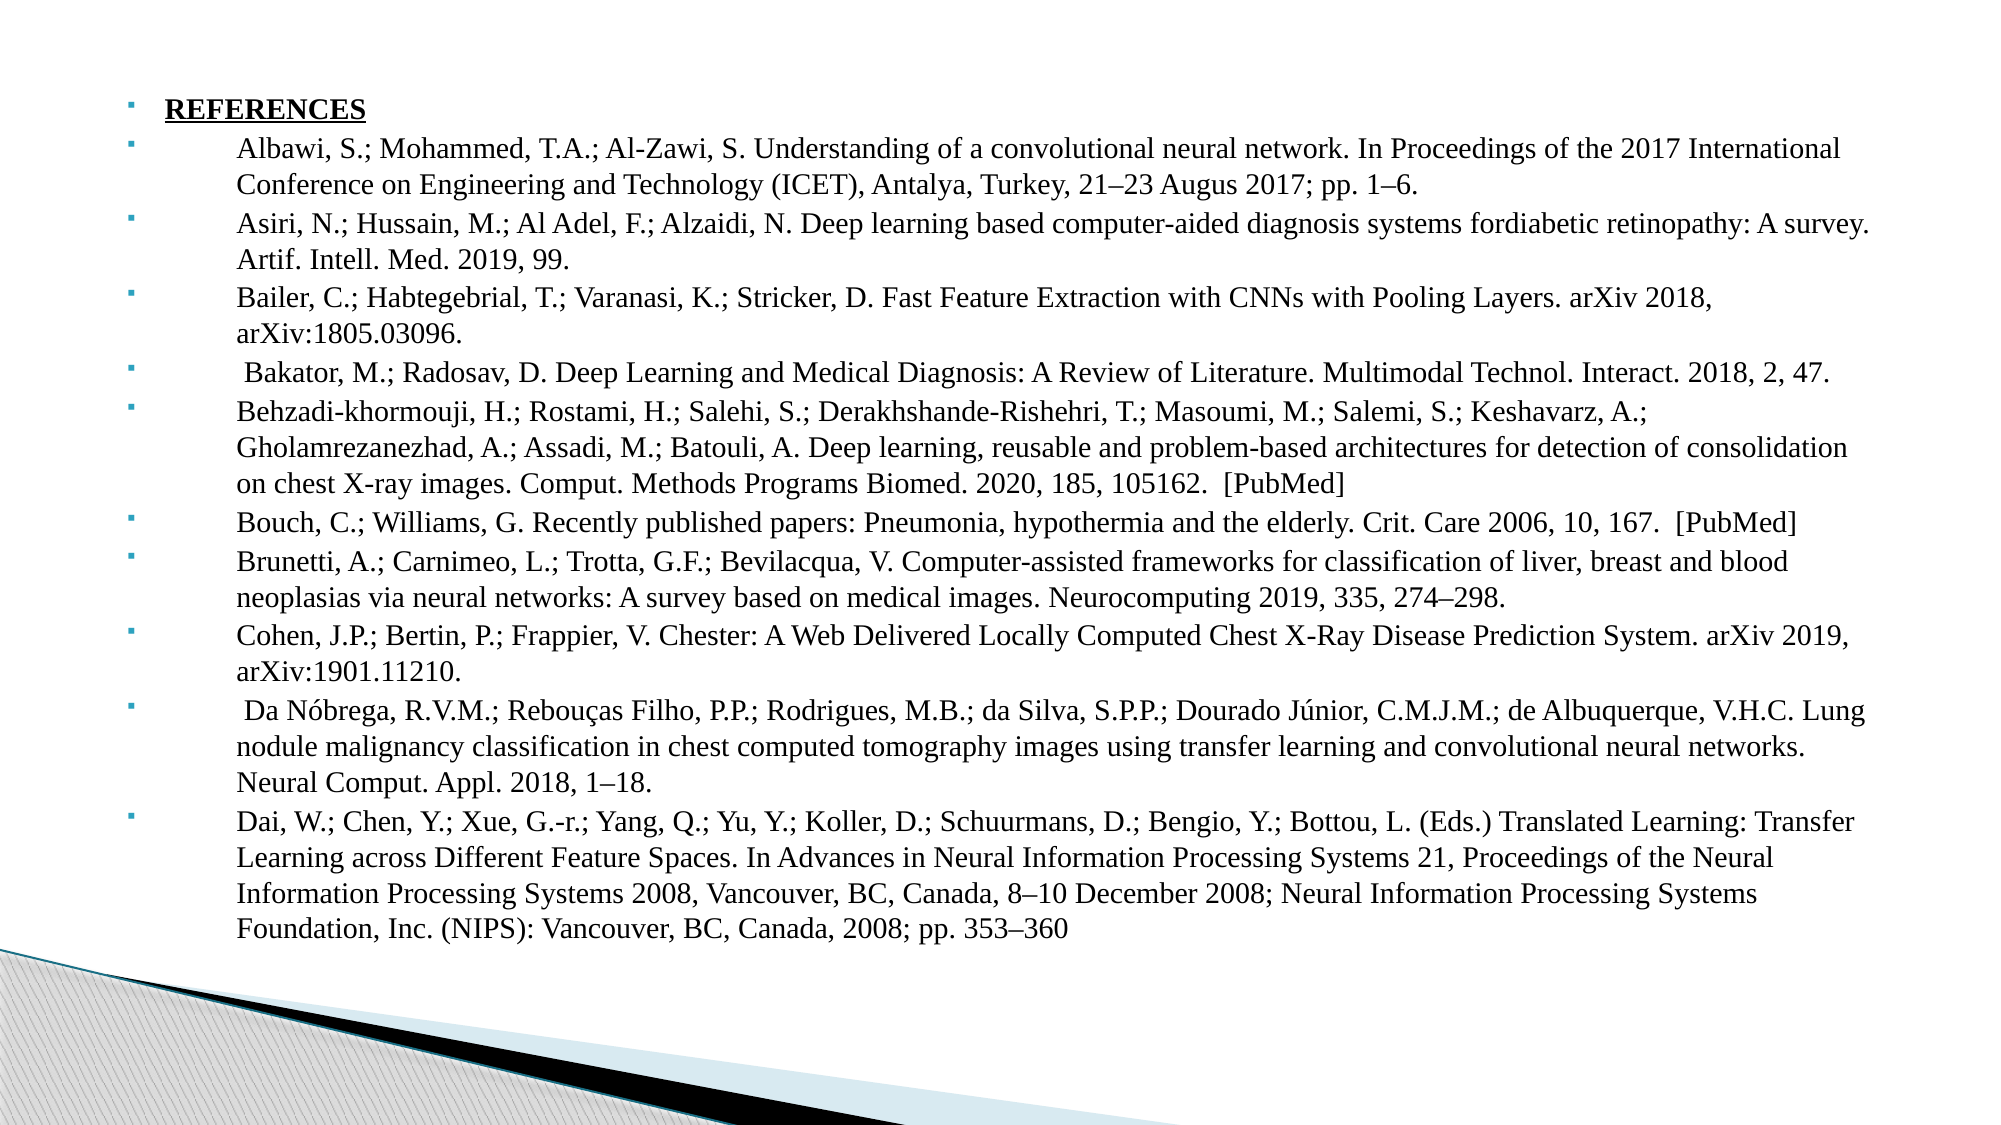

REFERENCES
Albawi, S.; Mohammed, T.A.; Al-Zawi, S. Understanding of a convolutional neural network. In Proceedings of the 2017 International Conference on Engineering and Technology (ICET), Antalya, Turkey, 21–23 Augus 2017; pp. 1–6.
Asiri, N.; Hussain, M.; Al Adel, F.; Alzaidi, N. Deep learning based computer-aided diagnosis systems fordiabetic retinopathy: A survey. Artif. Intell. Med. 2019, 99.
Bailer, C.; Habtegebrial, T.; Varanasi, K.; Stricker, D. Fast Feature Extraction with CNNs with Pooling Layers. arXiv 2018, arXiv:1805.03096.
 Bakator, M.; Radosav, D. Deep Learning and Medical Diagnosis: A Review of Literature. Multimodal Technol. Interact. 2018, 2, 47.
Behzadi-khormouji, H.; Rostami, H.; Salehi, S.; Derakhshande-Rishehri, T.; Masoumi, M.; Salemi, S.; Keshavarz, A.; Gholamrezanezhad, A.; Assadi, M.; Batouli, A. Deep learning, reusable and problem-based architectures for detection of consolidation on chest X-ray images. Comput. Methods Programs Biomed. 2020, 185, 105162.  [PubMed]
Bouch, C.; Williams, G. Recently published papers: Pneumonia, hypothermia and the elderly. Crit. Care 2006, 10, 167.  [PubMed]
Brunetti, A.; Carnimeo, L.; Trotta, G.F.; Bevilacqua, V. Computer-assisted frameworks for classification of liver, breast and blood neoplasias via neural networks: A survey based on medical images. Neurocomputing 2019, 335, 274–298.
Cohen, J.P.; Bertin, P.; Frappier, V. Chester: A Web Delivered Locally Computed Chest X-Ray Disease Prediction System. arXiv 2019, arXiv:1901.11210.
 Da Nóbrega, R.V.M.; Rebouças Filho, P.P.; Rodrigues, M.B.; da Silva, S.P.P.; Dourado Júnior, C.M.J.M.; de Albuquerque, V.H.C. Lung nodule malignancy classification in chest computed tomography images using transfer learning and convolutional neural networks. Neural Comput. Appl. 2018, 1–18.
Dai, W.; Chen, Y.; Xue, G.-r.; Yang, Q.; Yu, Y.; Koller, D.; Schuurmans, D.; Bengio, Y.; Bottou, L. (Eds.) Translated Learning: Transfer Learning across Different Feature Spaces. In Advances in Neural Information Processing Systems 21, Proceedings of the Neural Information Processing Systems 2008, Vancouver, BC, Canada, 8–10 December 2008; Neural Information Processing Systems Foundation, Inc. (NIPS): Vancouver, BC, Canada, 2008; pp. 353–360